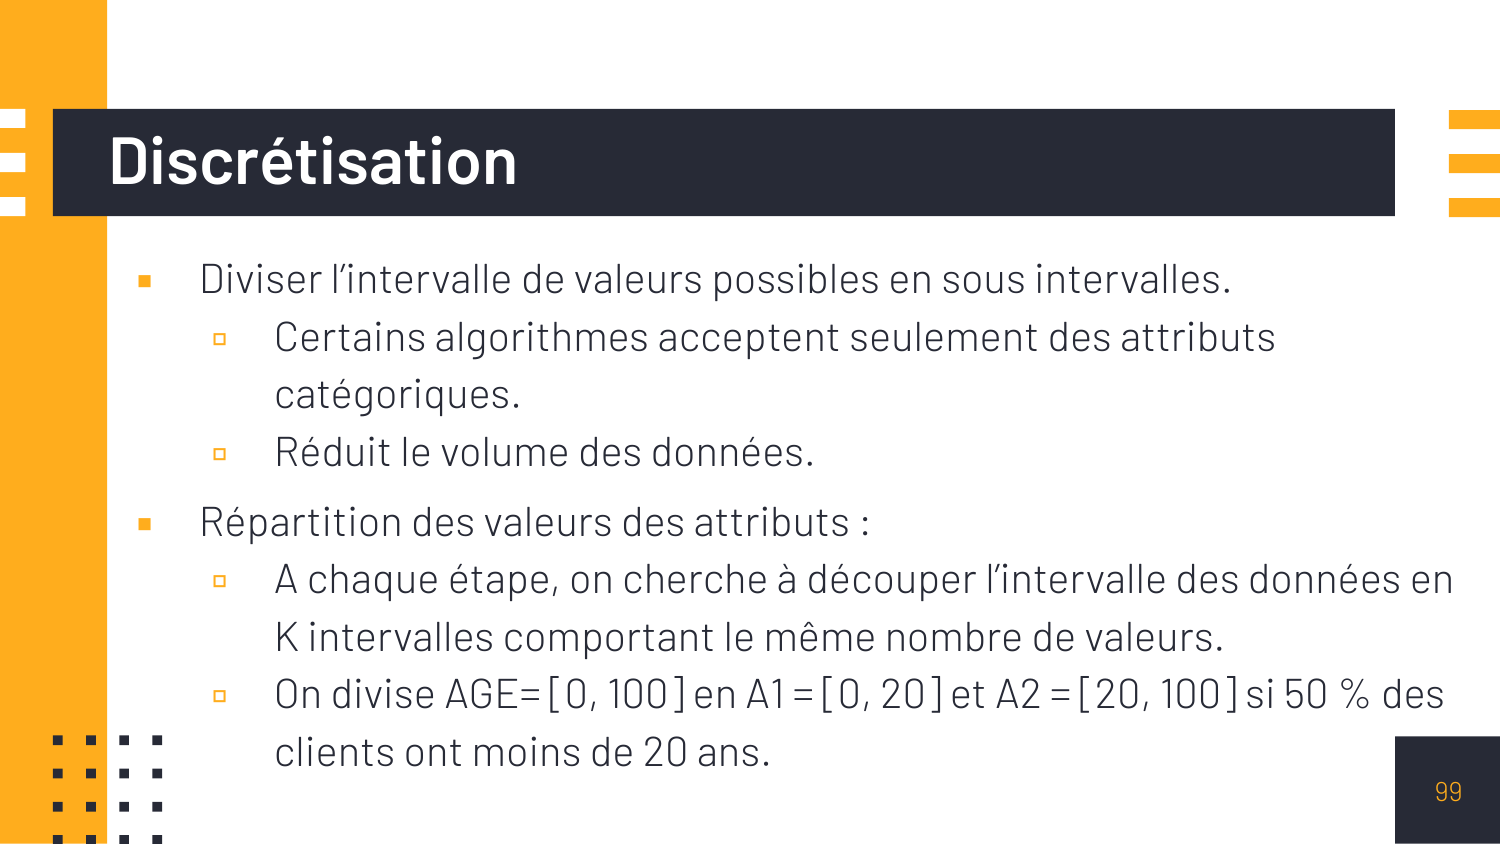

# Discrétisation
Diviser l’intervalle de valeurs possibles en sous intervalles.
Certains algorithmes acceptent seulement des attributs catégoriques.
Réduit le volume des données.
Répartition des valeurs des attributs :
A chaque étape, on cherche à découper l’intervalle des données en K intervalles comportant le même nombre de valeurs.
On divise AGE= [0, 100] en A1 = [0, 20] et A2 = [20, 100] si 50 % des clients ont moins de 20 ans.
99